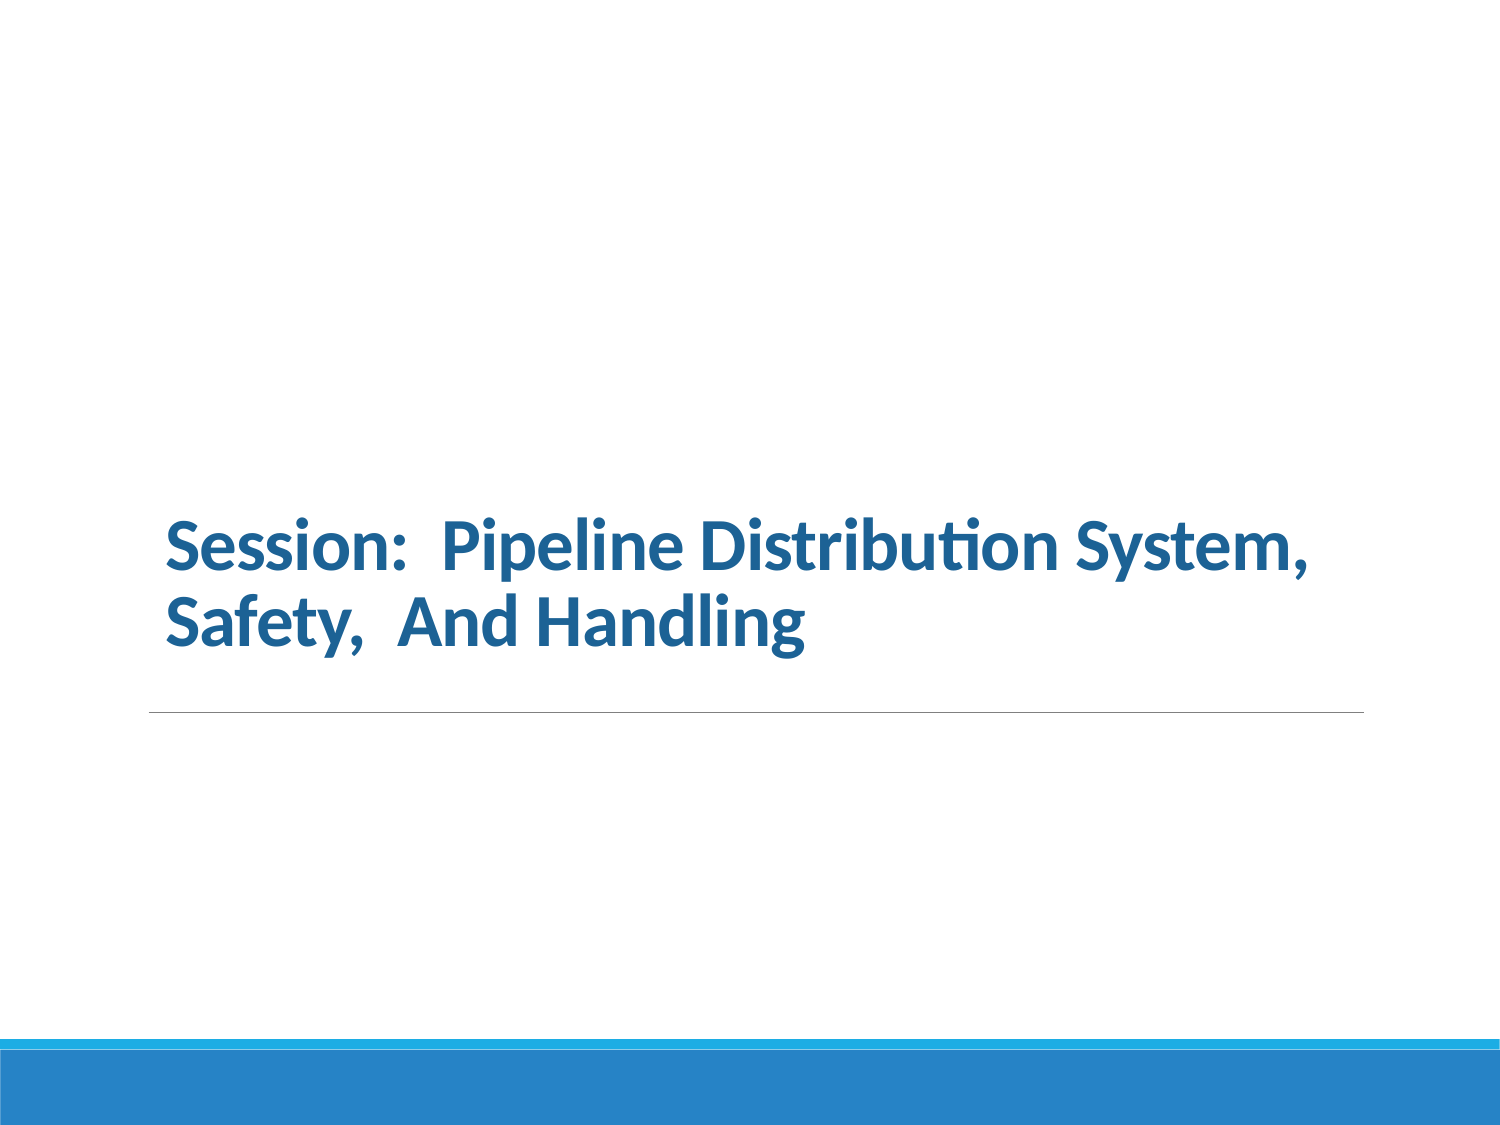

# Session:  Pipeline Distribution System, Safety,  And Handling